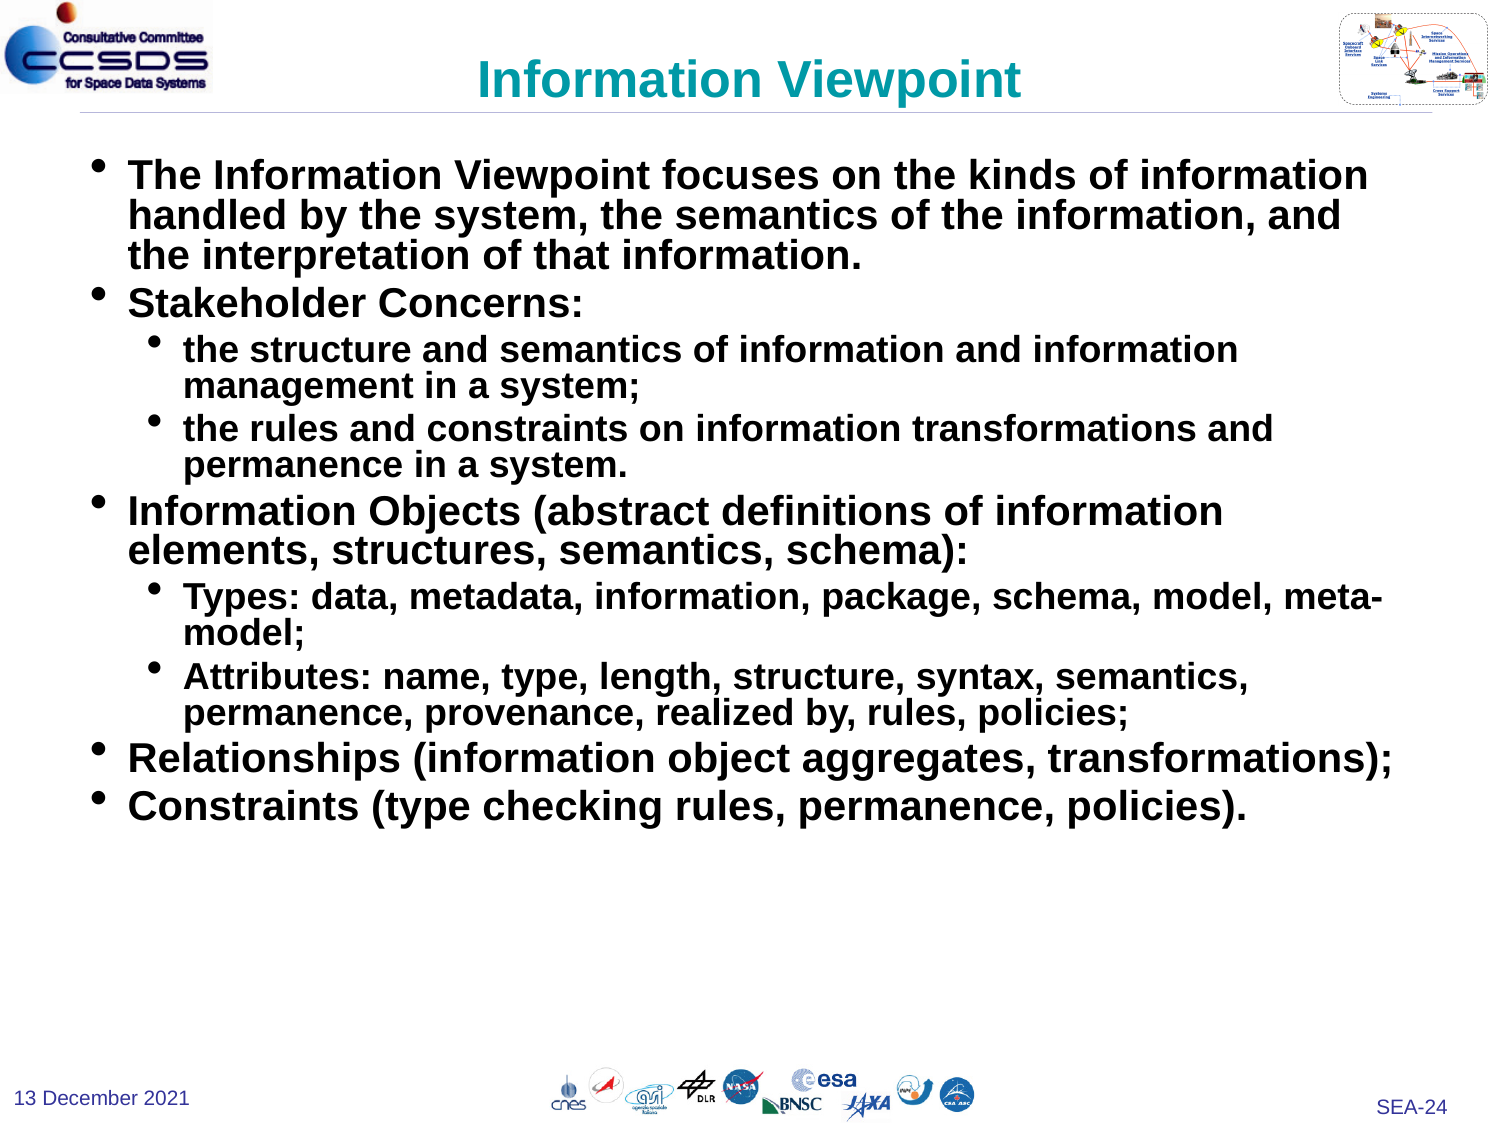

# Information Viewpoint
The Information Viewpoint focuses on the kinds of information handled by the system, the semantics of the information, and the interpretation of that information.
Stakeholder Concerns:
the structure and semantics of information and information management in a system;
the rules and constraints on information transformations and permanence in a system.
Information Objects (abstract definitions of information elements, structures, semantics, schema):
Types: data, metadata, information, package, schema, model, meta-model;
Attributes: name, type, length, structure, syntax, semantics, permanence, provenance, realized by, rules, policies;
Relationships (information object aggregates, transformations);
Constraints (type checking rules, permanence, policies).

13 December 2021